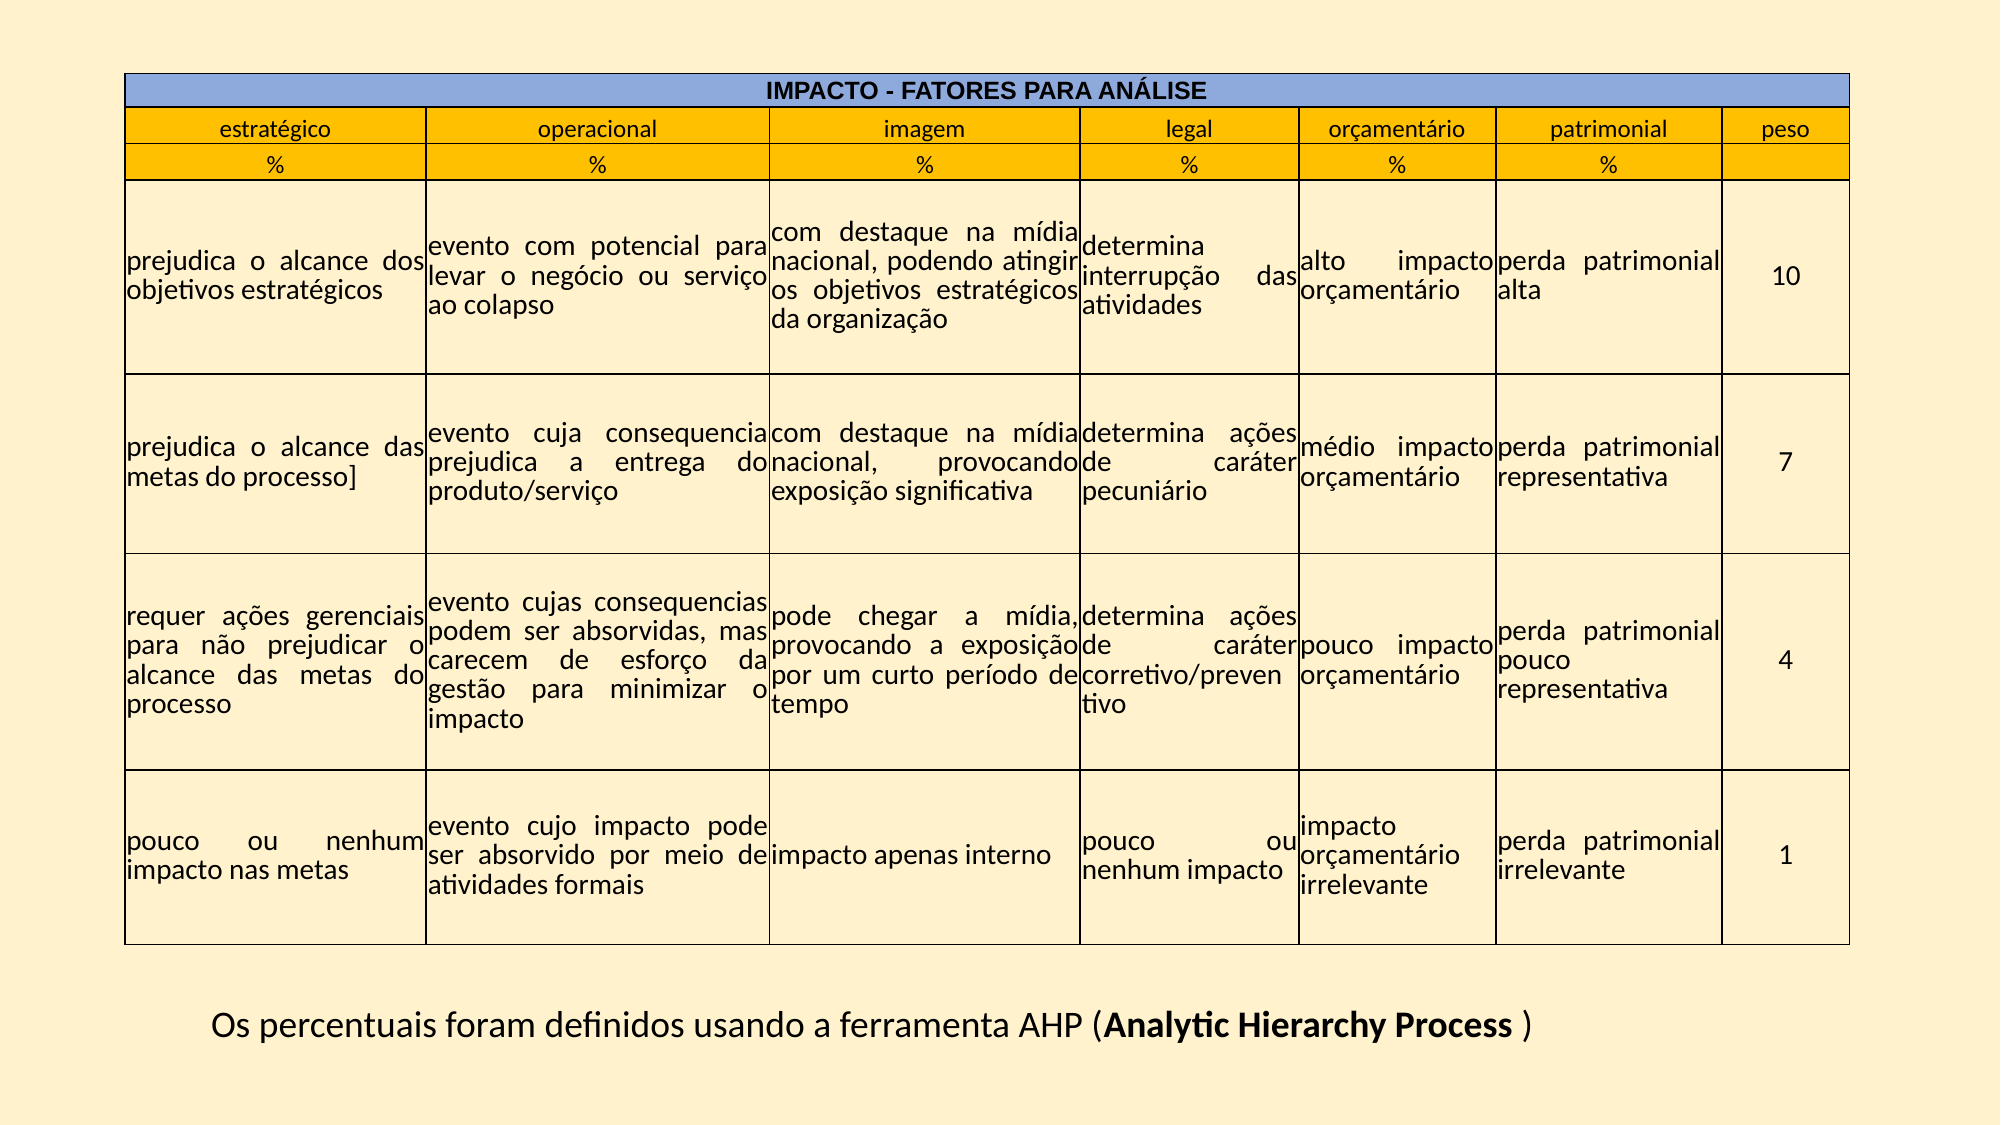

#
| IMPACTO - FATORES PARA ANÁLISE |  |  |  |  |  |  |
| --- | --- | --- | --- | --- | --- | --- |
| estratégico | operacional | imagem | legal | orçamentário | patrimonial | peso |
| % | % | % | % | % | % |  |
| prejudica o alcance dos objetivos estratégicos | evento com potencial para levar o negócio ou serviço ao colapso | com destaque na mídia nacional, podendo atingir os objetivos estratégicos da organização | determina interrupção das atividades | alto impacto orçamentário | perda patrimonial alta | 10 |
| prejudica o alcance das metas do processo] | evento cuja consequencia prejudica a entrega do produto/serviço | com destaque na mídia nacional, provocando exposição significativa | determina ações de caráter pecuniário | médio impacto orçamentário | perda patrimonial representativa | 7 |
| requer ações gerenciais para não prejudicar o alcance das metas do processo | evento cujas consequencias podem ser absorvidas, mas carecem de esforço da gestão para minimizar o impacto | pode chegar a mídia, provocando a exposição por um curto período de tempo | determina ações de caráter corretivo/preventivo | pouco impacto orçamentário | perda patrimonial pouco representativa | 4 |
| pouco ou nenhum impacto nas metas | evento cujo impacto pode ser absorvido por meio de atividades formais | impacto apenas interno | pouco ou nenhum impacto | impacto orçamentário irrelevante | perda patrimonial irrelevante | 1 |
Os percentuais foram definidos usando a ferramenta AHP (Analytic Hierarchy Process )